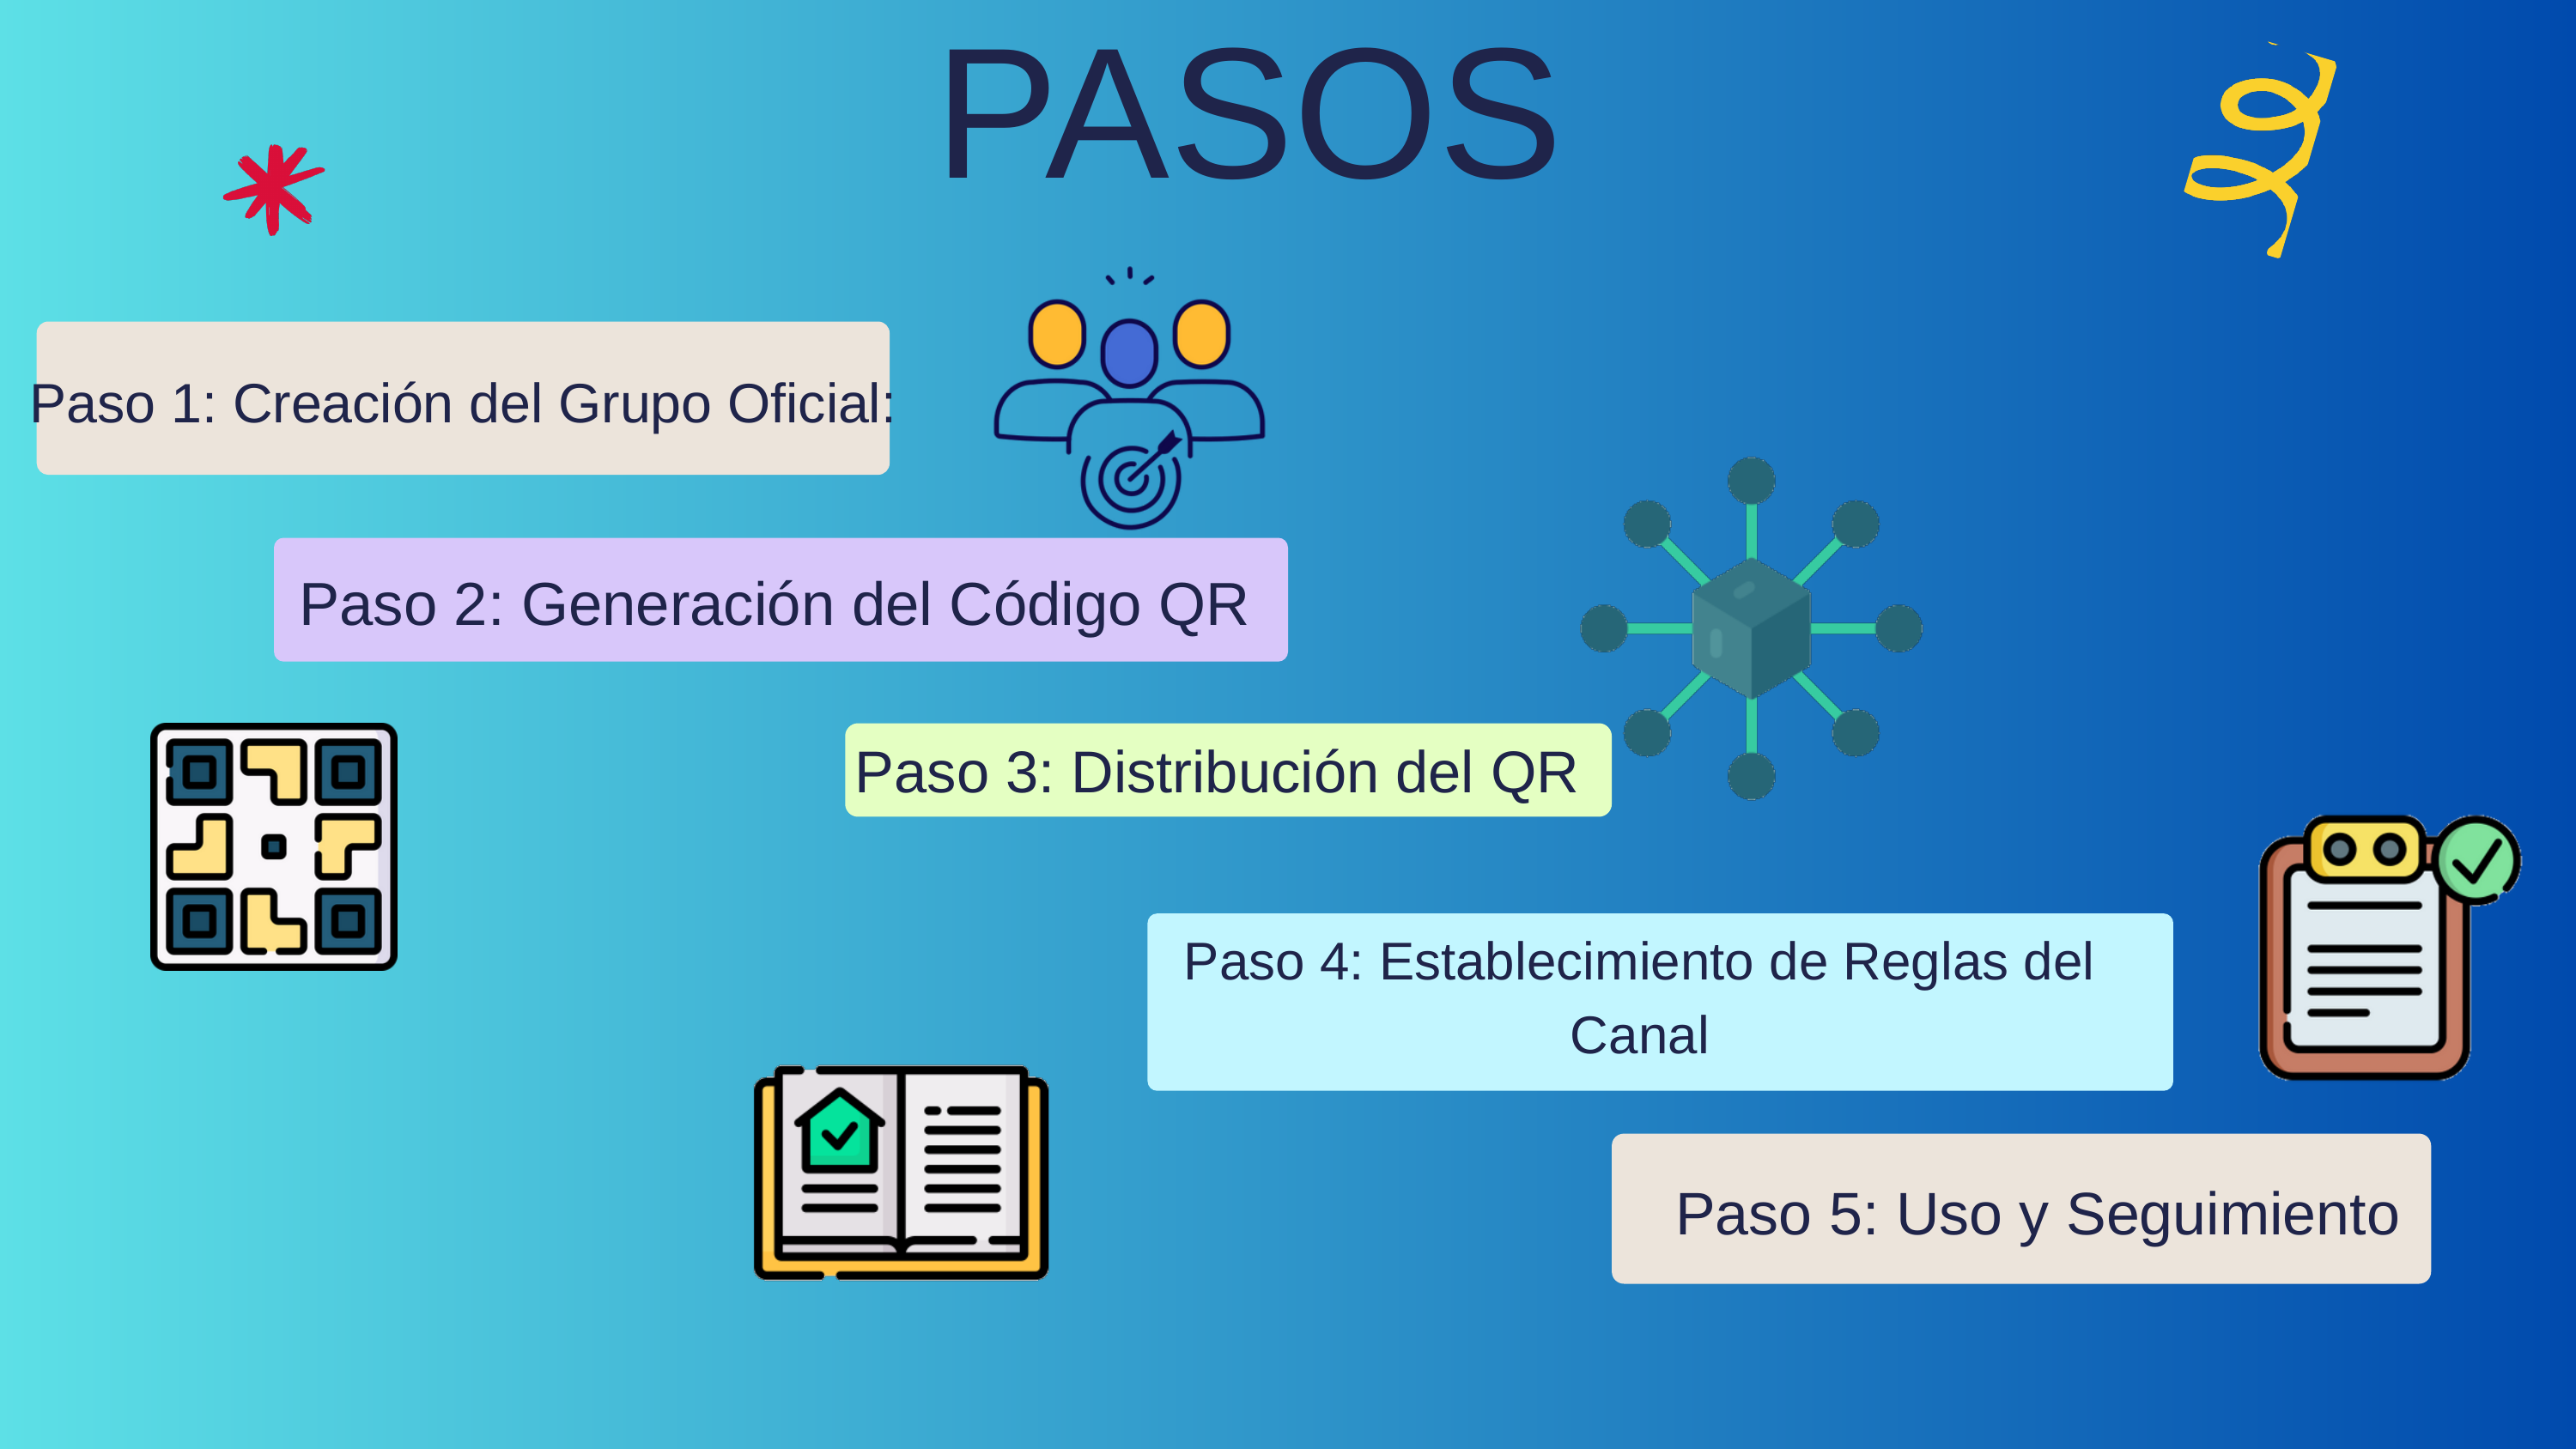

PASOS

Paso 1: Creación del Grupo Oficial:

Paso 2: Generación del Código QR
Paso 3: Distribución del QR

Paso 4: Establecimiento de Reglas del Canal

Paso 5: Uso y Seguimiento